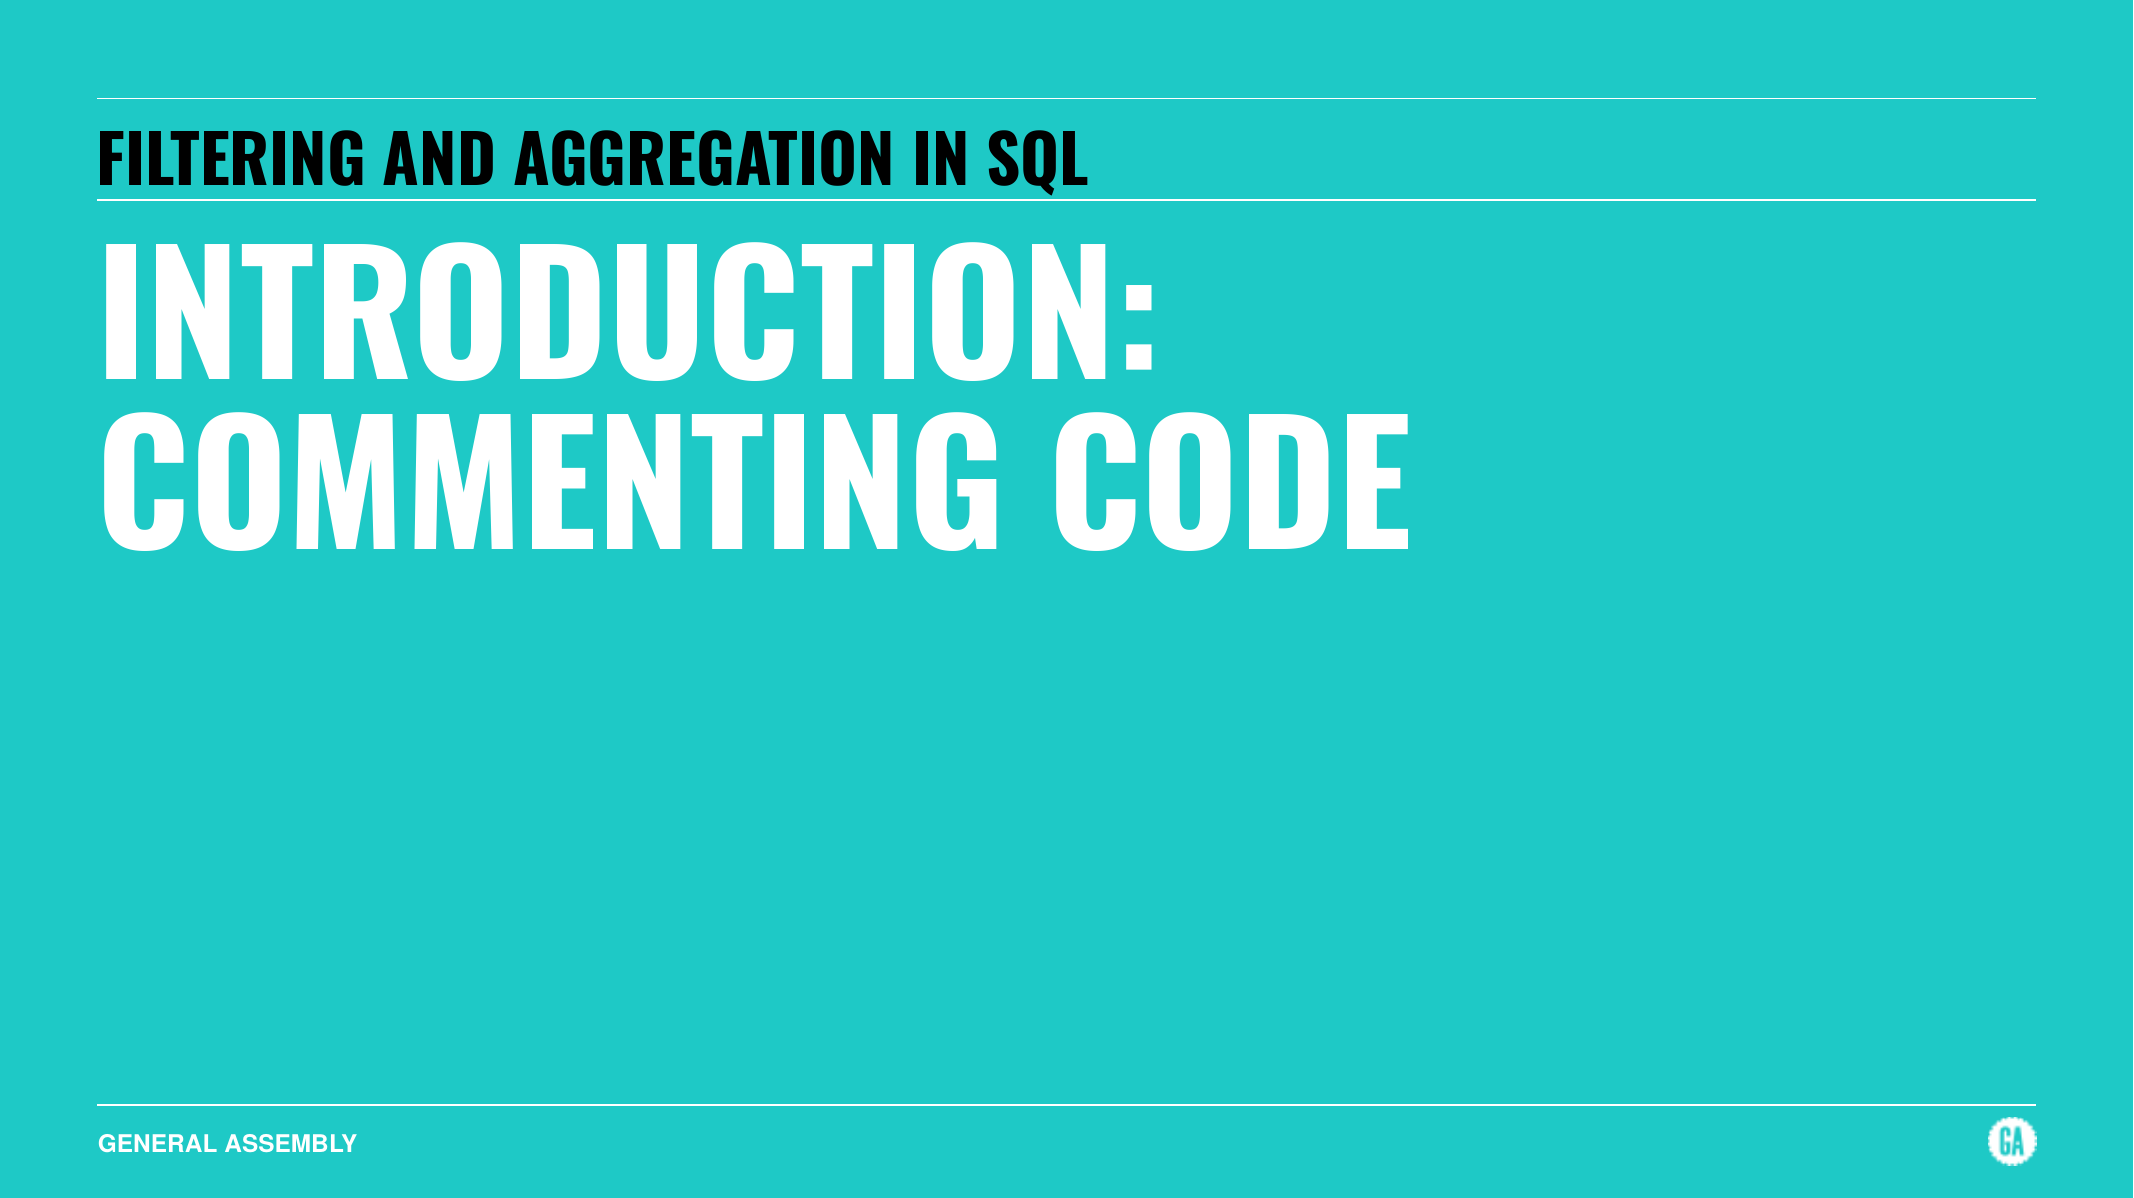

# FILTERING AND AGGREGATION IN SQL
INTRODUCTION: COMMENTING CODE